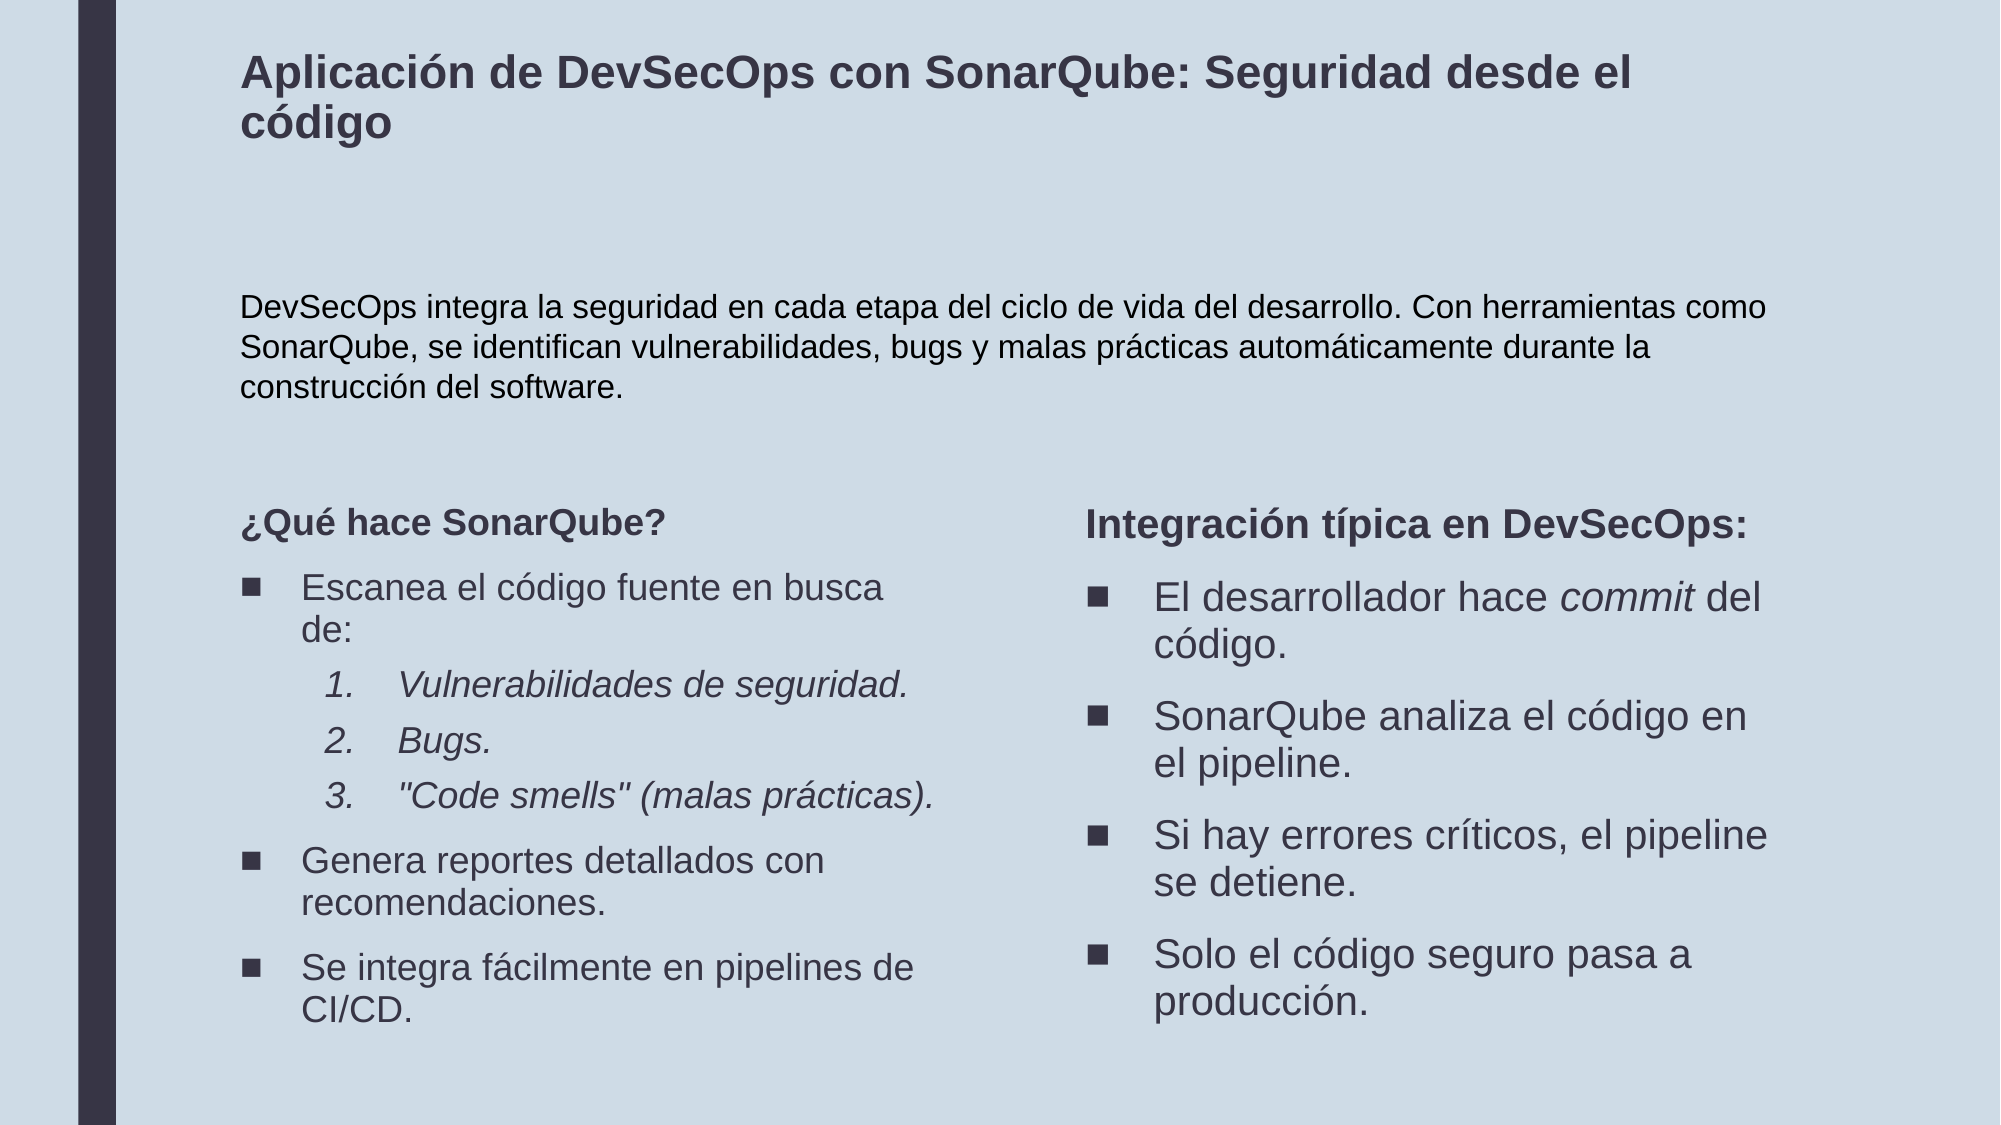

# Aplicación de DevSecOps con SonarQube: Seguridad desde el código
DevSecOps integra la seguridad en cada etapa del ciclo de vida del desarrollo. Con herramientas como SonarQube, se identifican vulnerabilidades, bugs y malas prácticas automáticamente durante la construcción del software.
¿Qué hace SonarQube?
Escanea el código fuente en busca de:
Vulnerabilidades de seguridad.
Bugs.
"Code smells" (malas prácticas).
Genera reportes detallados con recomendaciones.
Se integra fácilmente en pipelines de CI/CD.

Integración típica en DevSecOps:
El desarrollador hace commit del código.
SonarQube analiza el código en el pipeline.
Si hay errores críticos, el pipeline se detiene.
Solo el código seguro pasa a producción.